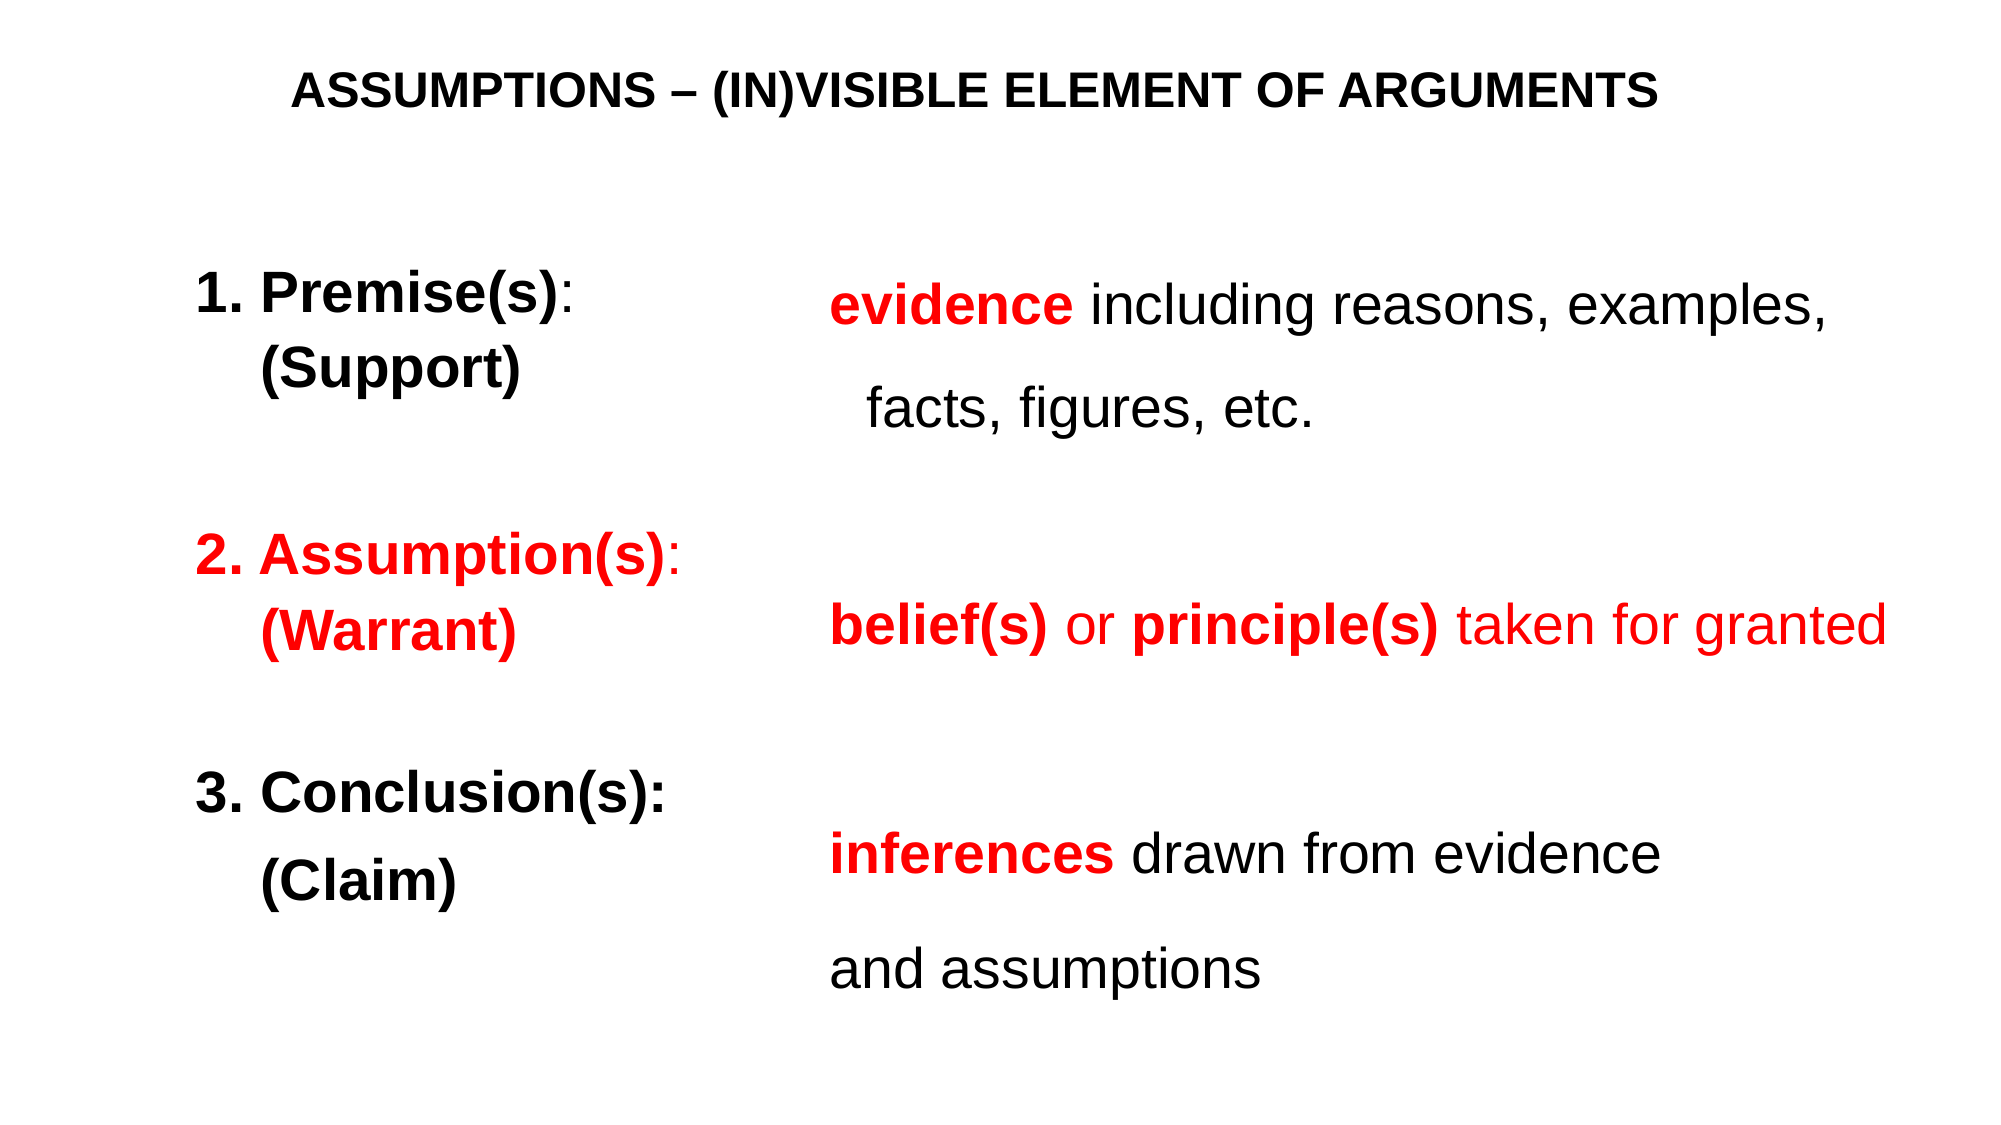

ASSUMPTIONS – (IN)VISIBLE ELEMENT OF ARGUMENTS
evidence including reasons, examples, facts, figures, etc.

belief(s) or principle(s) taken for granted

inferences drawn from evidence
and assumptions
1. Premise(s):
    (Support)

2. Assumption(s):
    (Warrant)

3. Conclusion(s):
    (Claim)